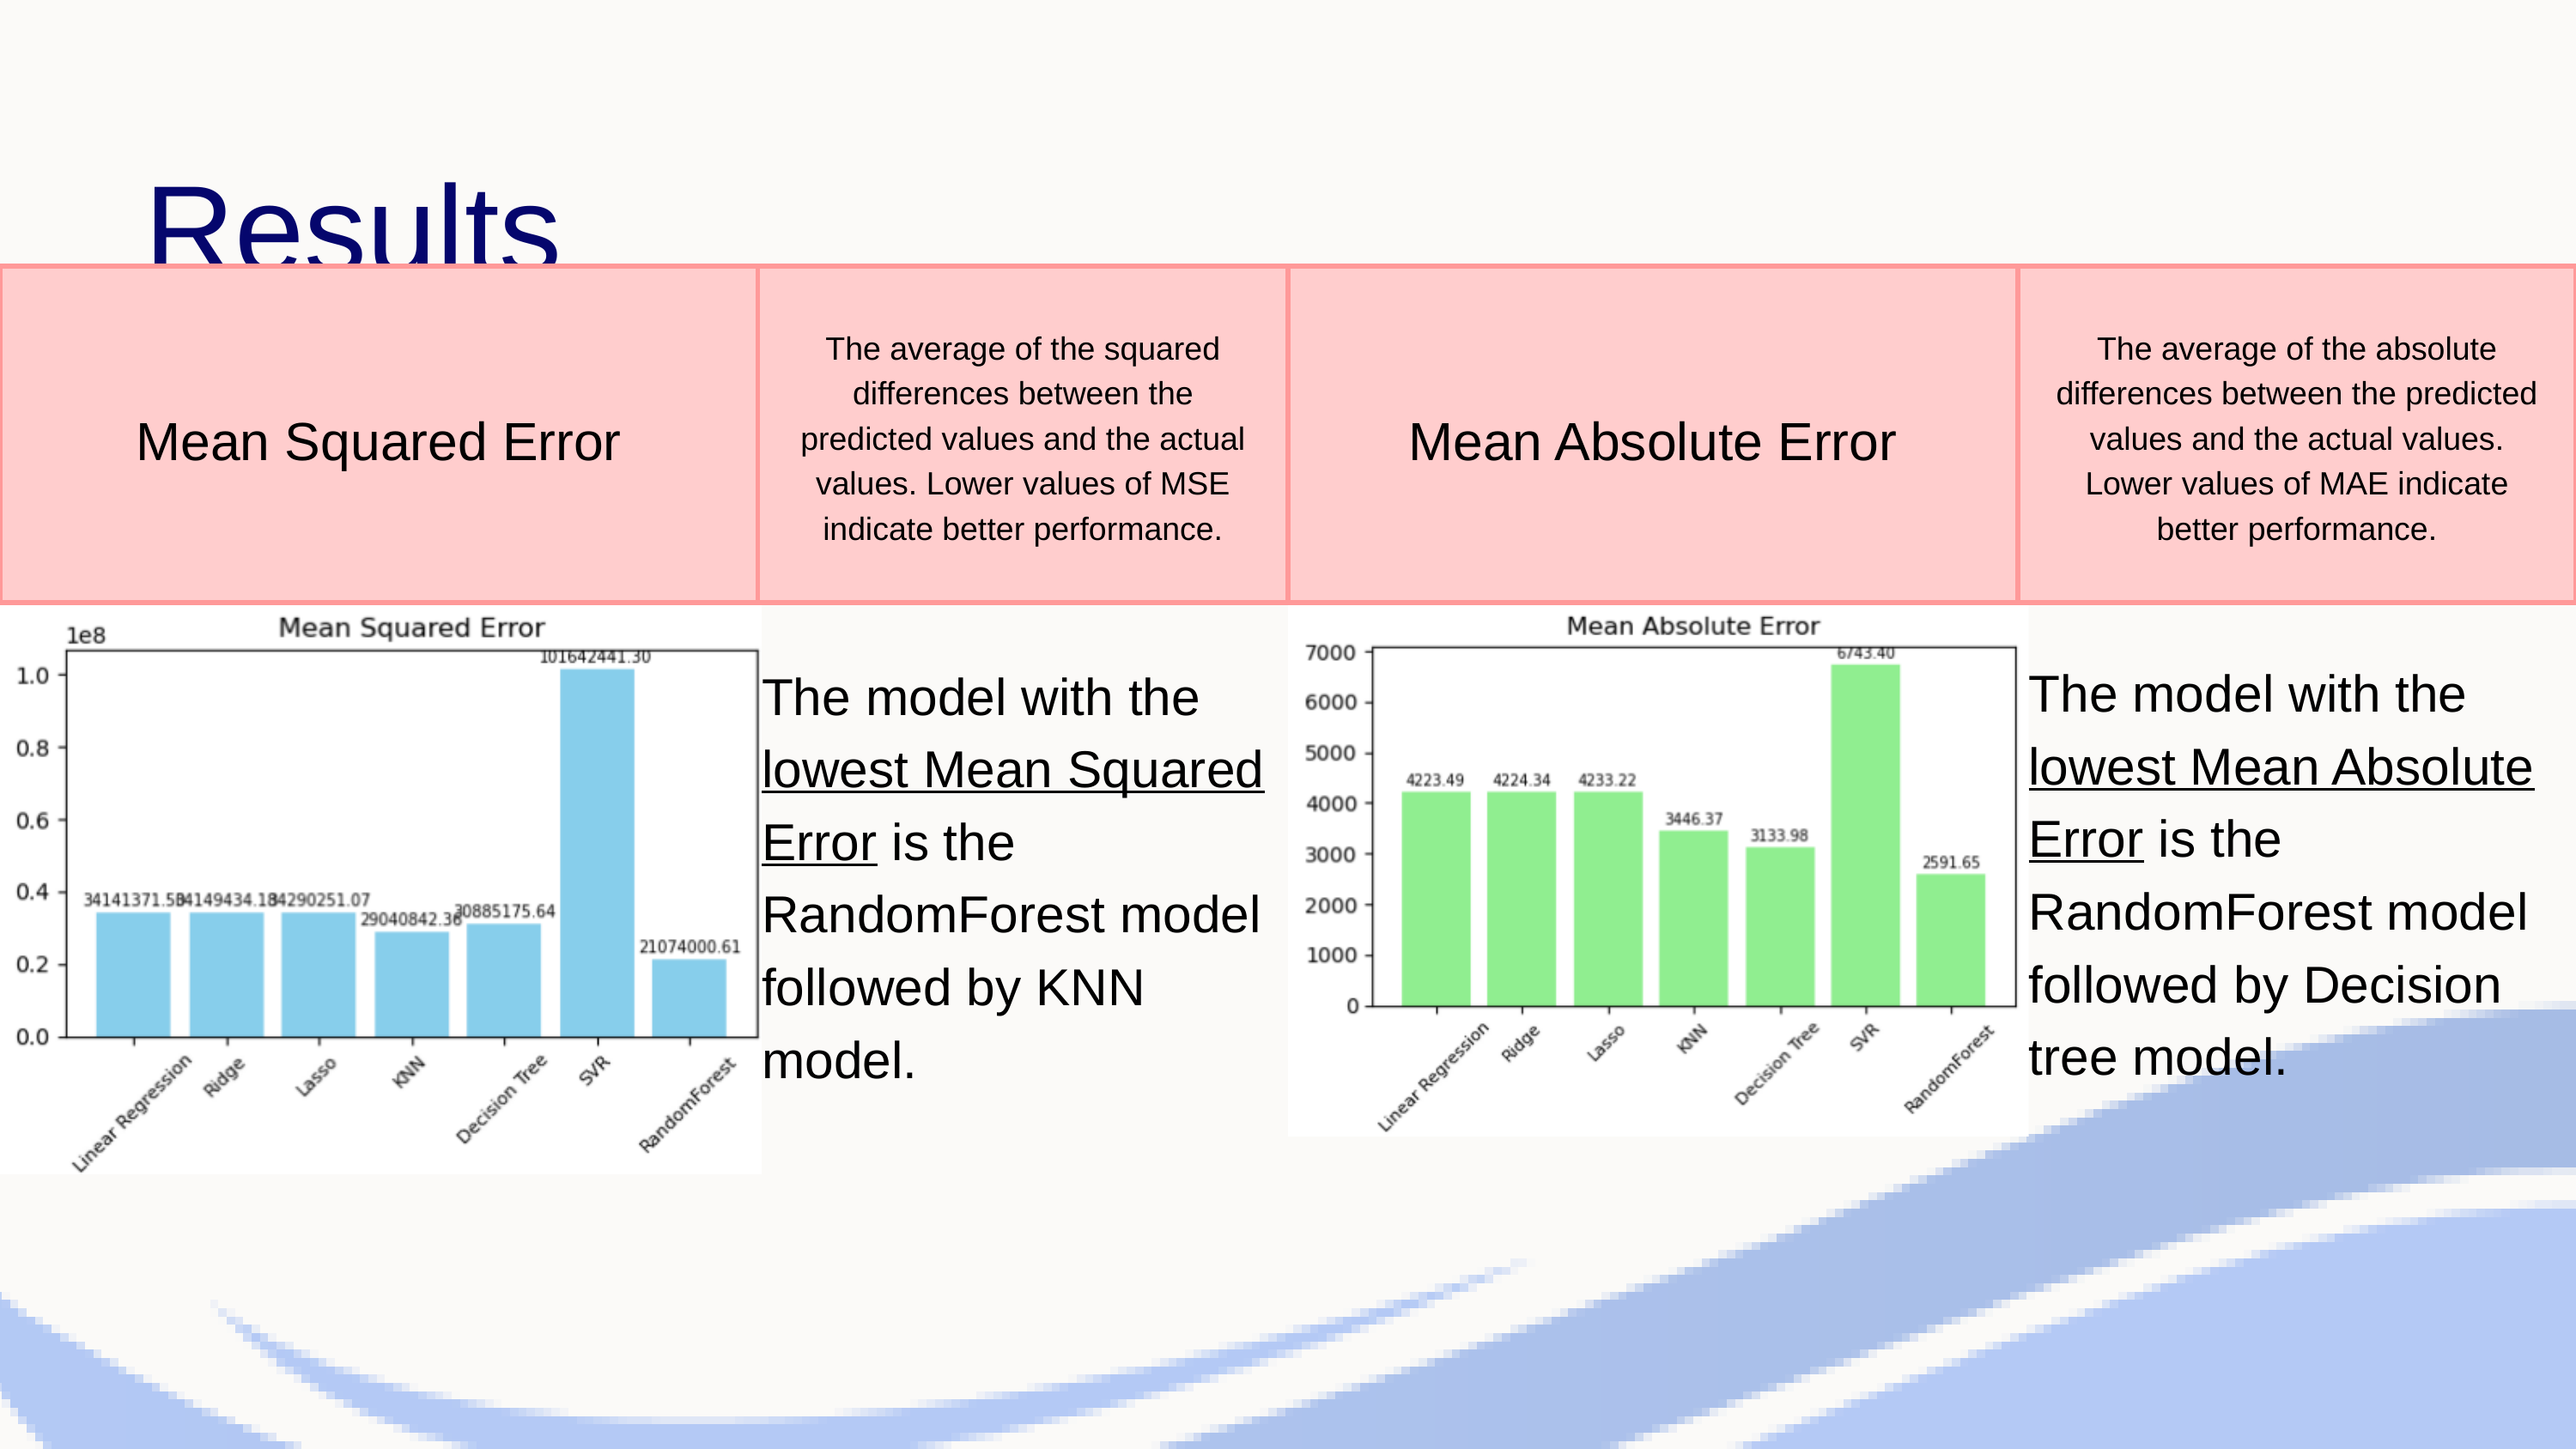

Results
| Mean Squared Error | The average of the squared differences between the predicted values and the actual values. Lower values of MSE indicate better performance. |
| --- | --- |
| Mean Absolute Error | The average of the absolute differences between the predicted values and the actual values. Lower values of MAE indicate better performance. |
| --- | --- |

The model with the lowest Mean Absolute Error is the RandomForest model followed by Decision tree model.
The model with the lowest Mean Squared Error is the RandomForest model followed by KNN model.